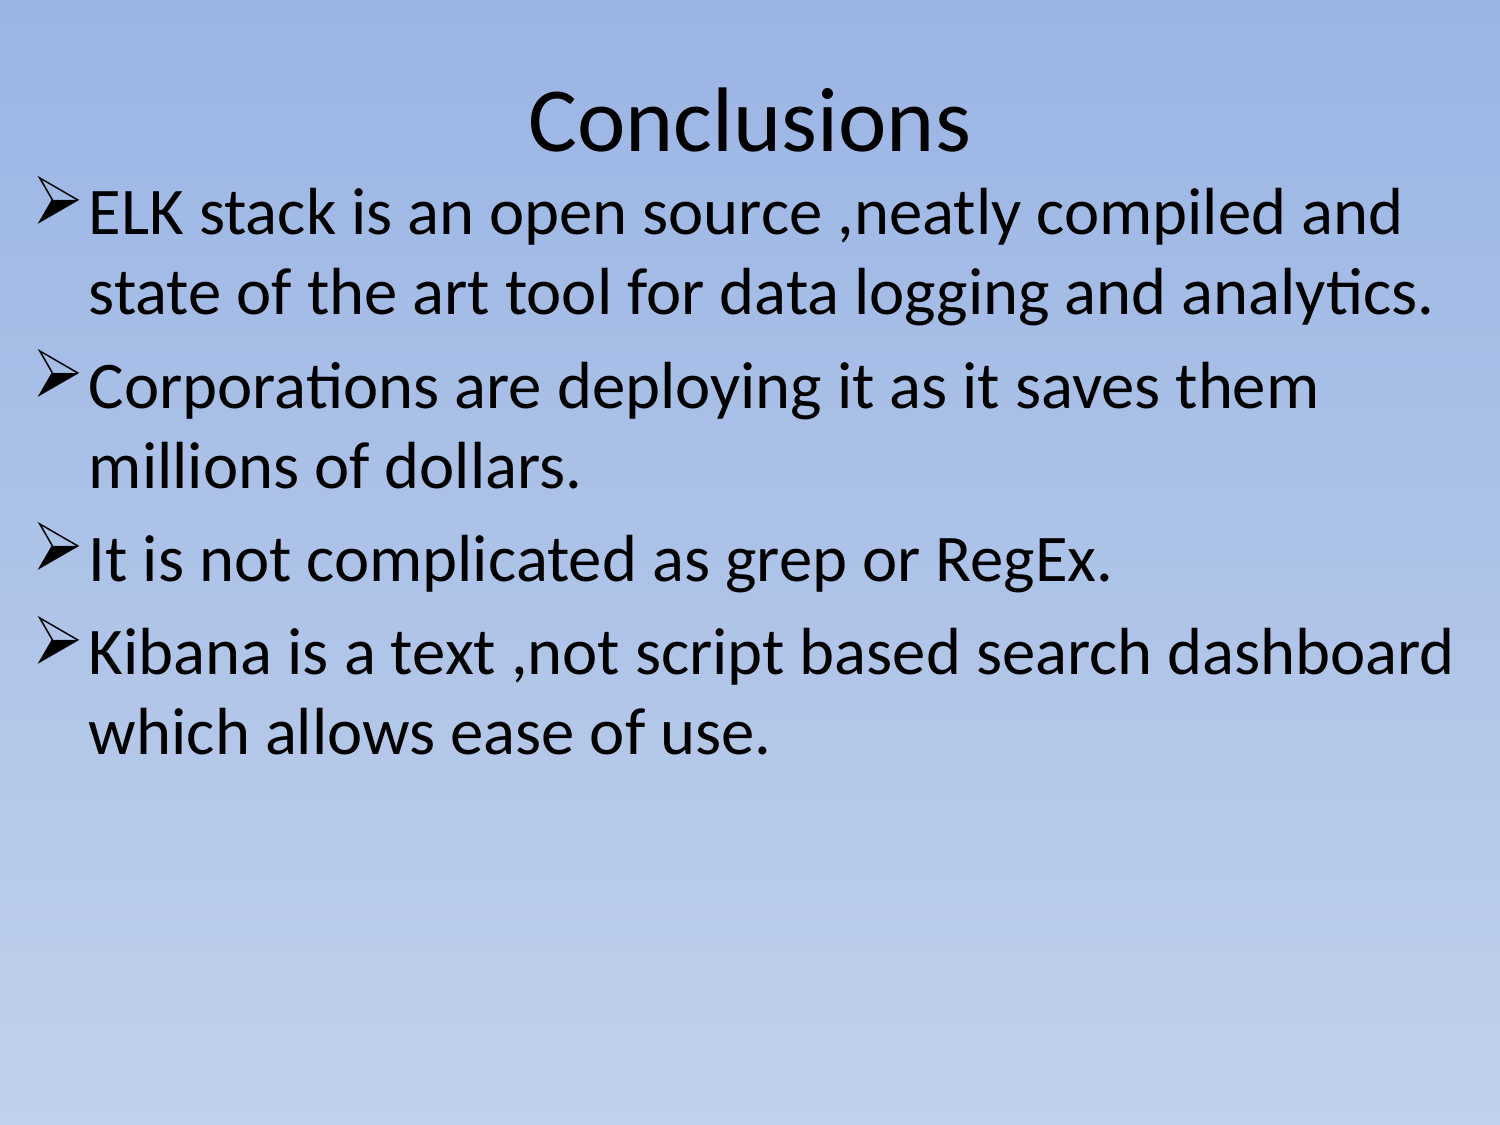

# Conclusions
ELK stack is an open source ,neatly compiled and state of the art tool for data logging and analytics.
Corporations are deploying it as it saves them millions of dollars.
It is not complicated as grep or RegEx.
Kibana is a text ,not script based search dashboard which allows ease of use.